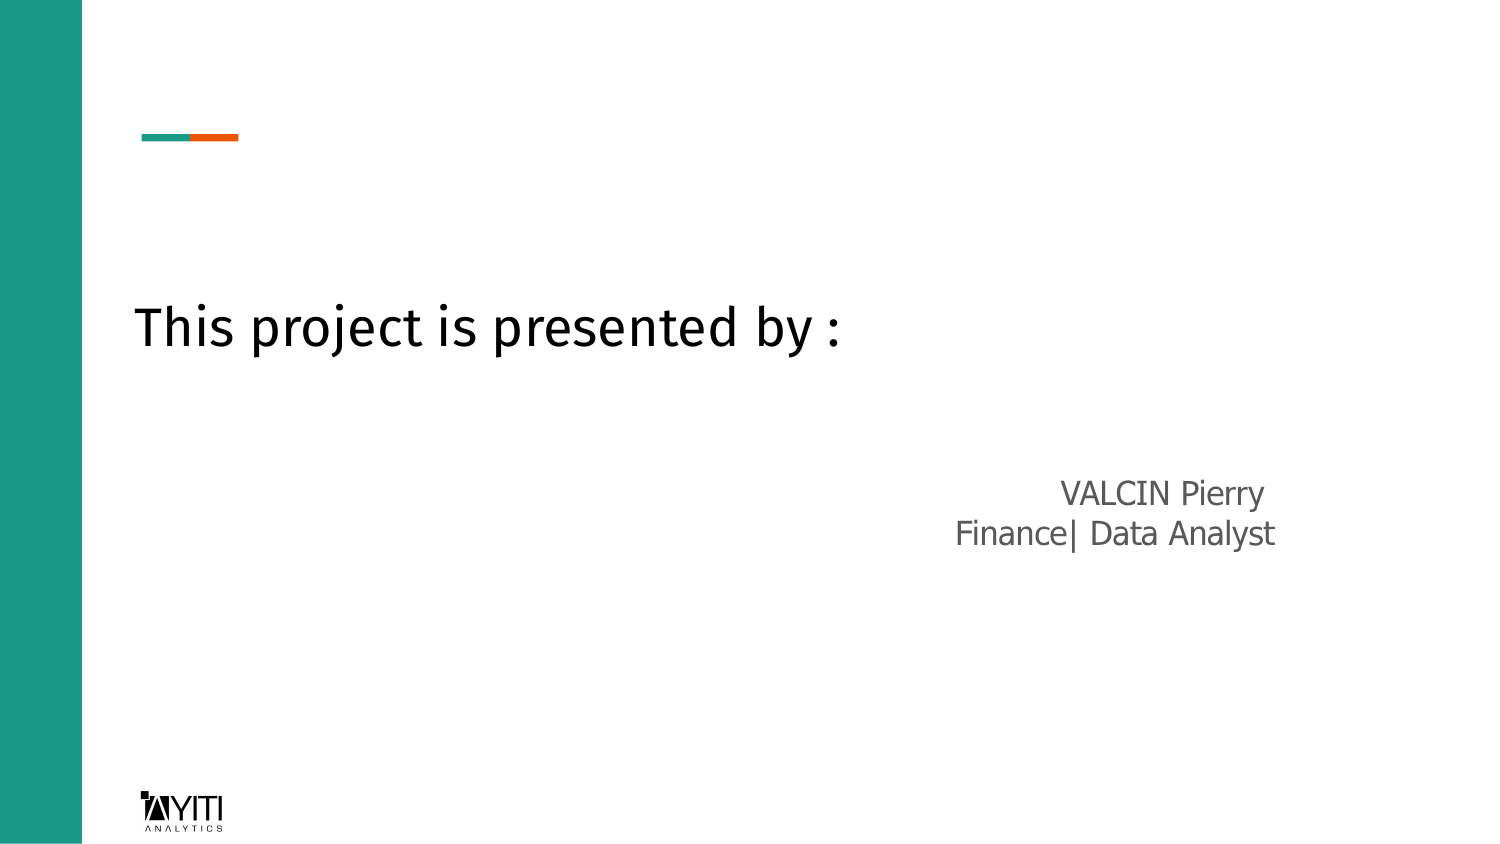

# This project is presented by :

VALCIN Pierry
Finance| Data Analyst